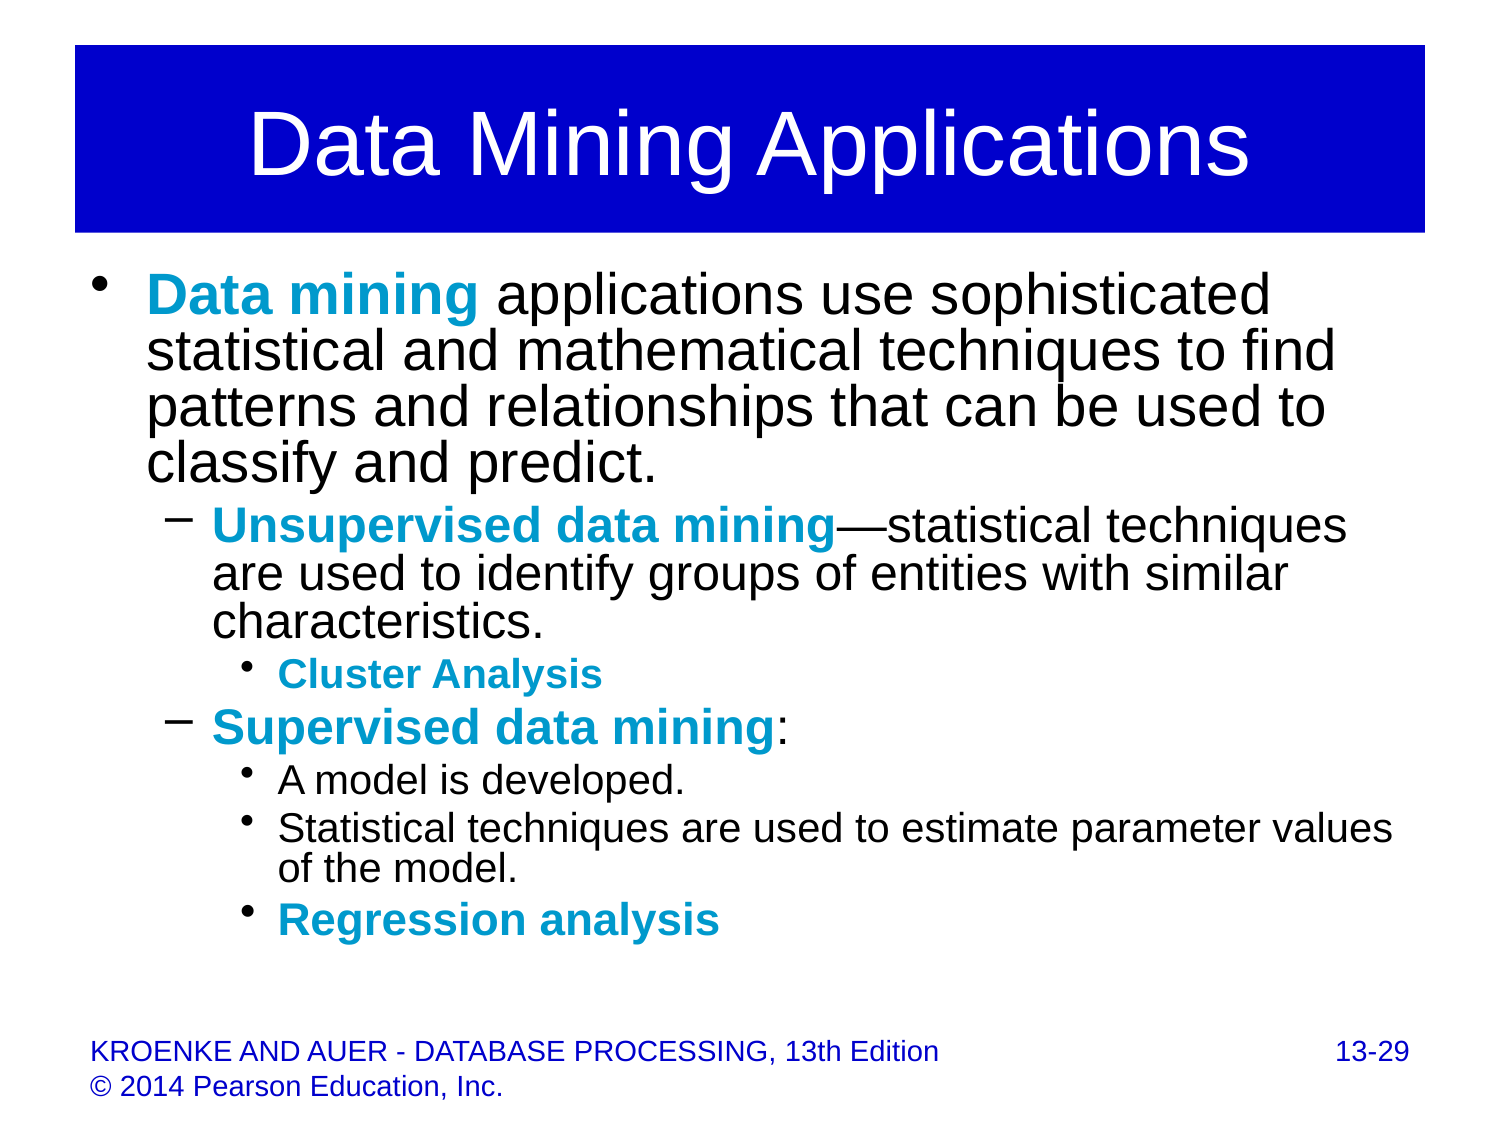

# Data Mining Applications
Data mining applications use sophisticated statistical and mathematical techniques to find patterns and relationships that can be used to classify and predict.
Unsupervised data mining—statistical techniques are used to identify groups of entities with similar characteristics.
Cluster Analysis
Supervised data mining:
A model is developed.
Statistical techniques are used to estimate parameter values of the model.
Regression analysis
13-29

KROENKE AND AUER - DATABASE PROCESSING, 13th Edition  © 2014 Pearson Education, Inc.